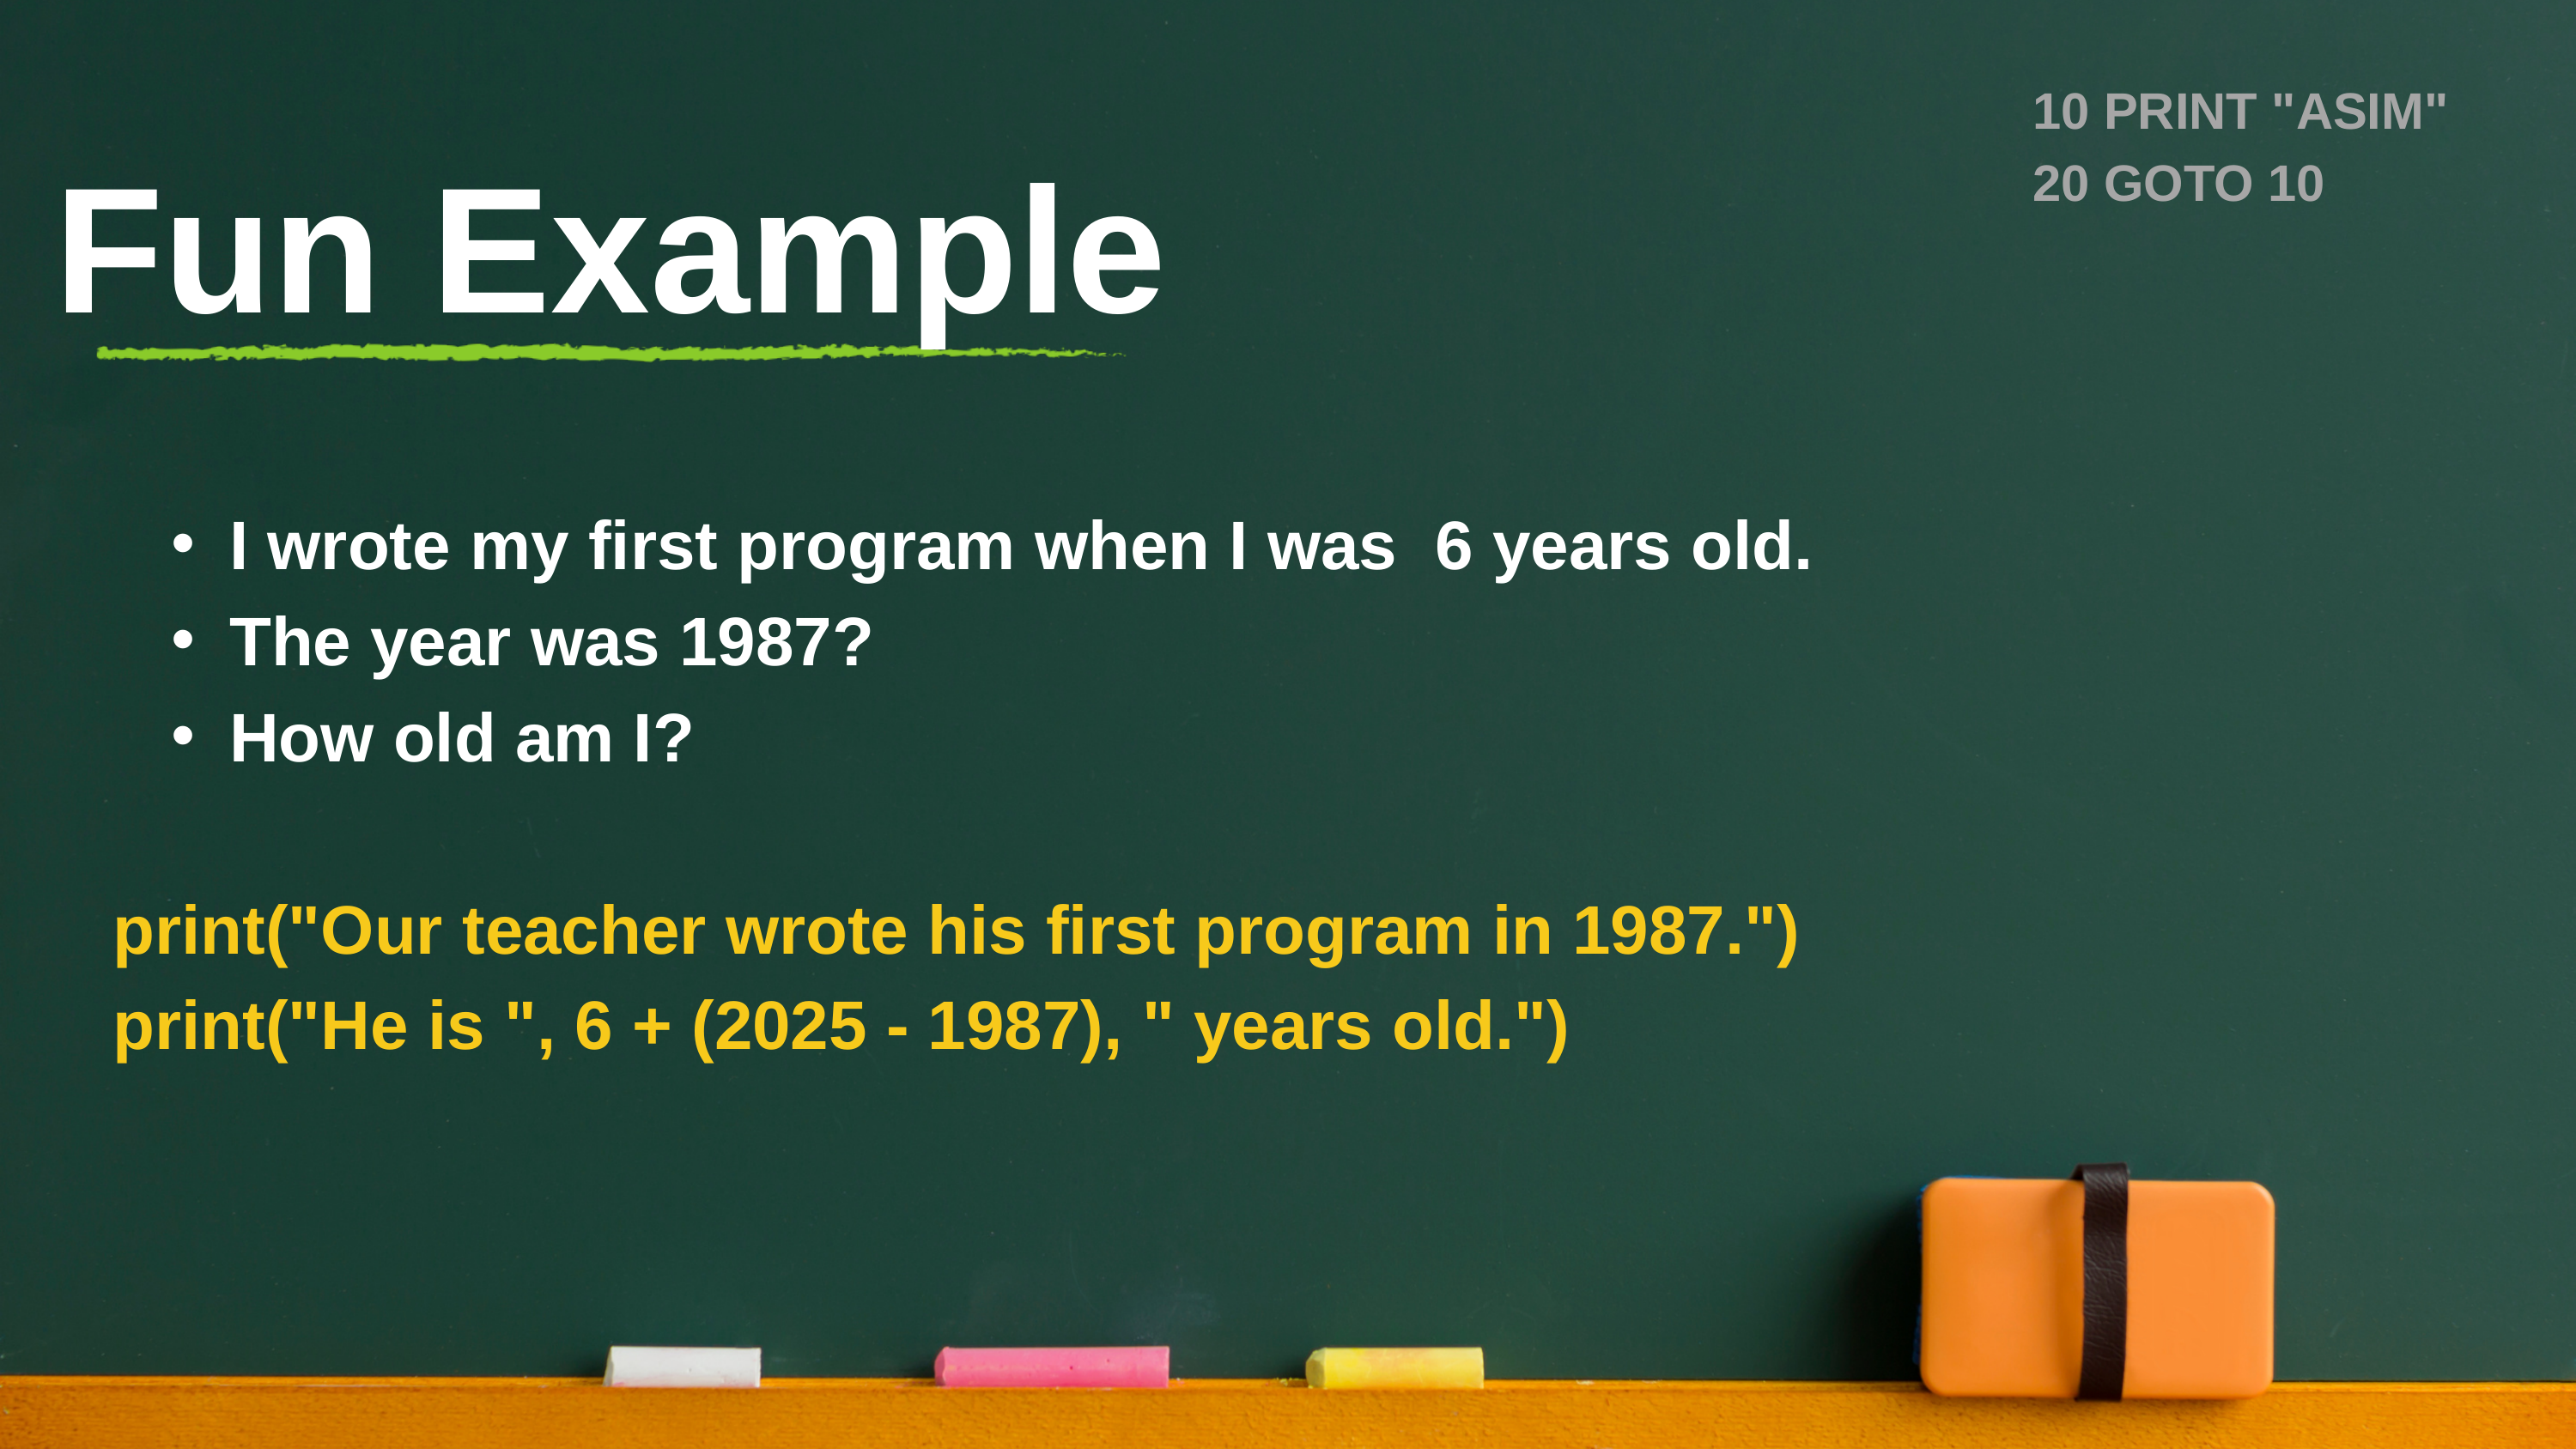

10 PRINT "ASIM"
20 GOTO 10
Fun Example

I wrote my first program when I was  6 years old.
The year was 1987?
How old am I?

print("Our teacher wrote his first program in 1987.")
print("He is ", 6 + (2025 - 1987), " years old.")